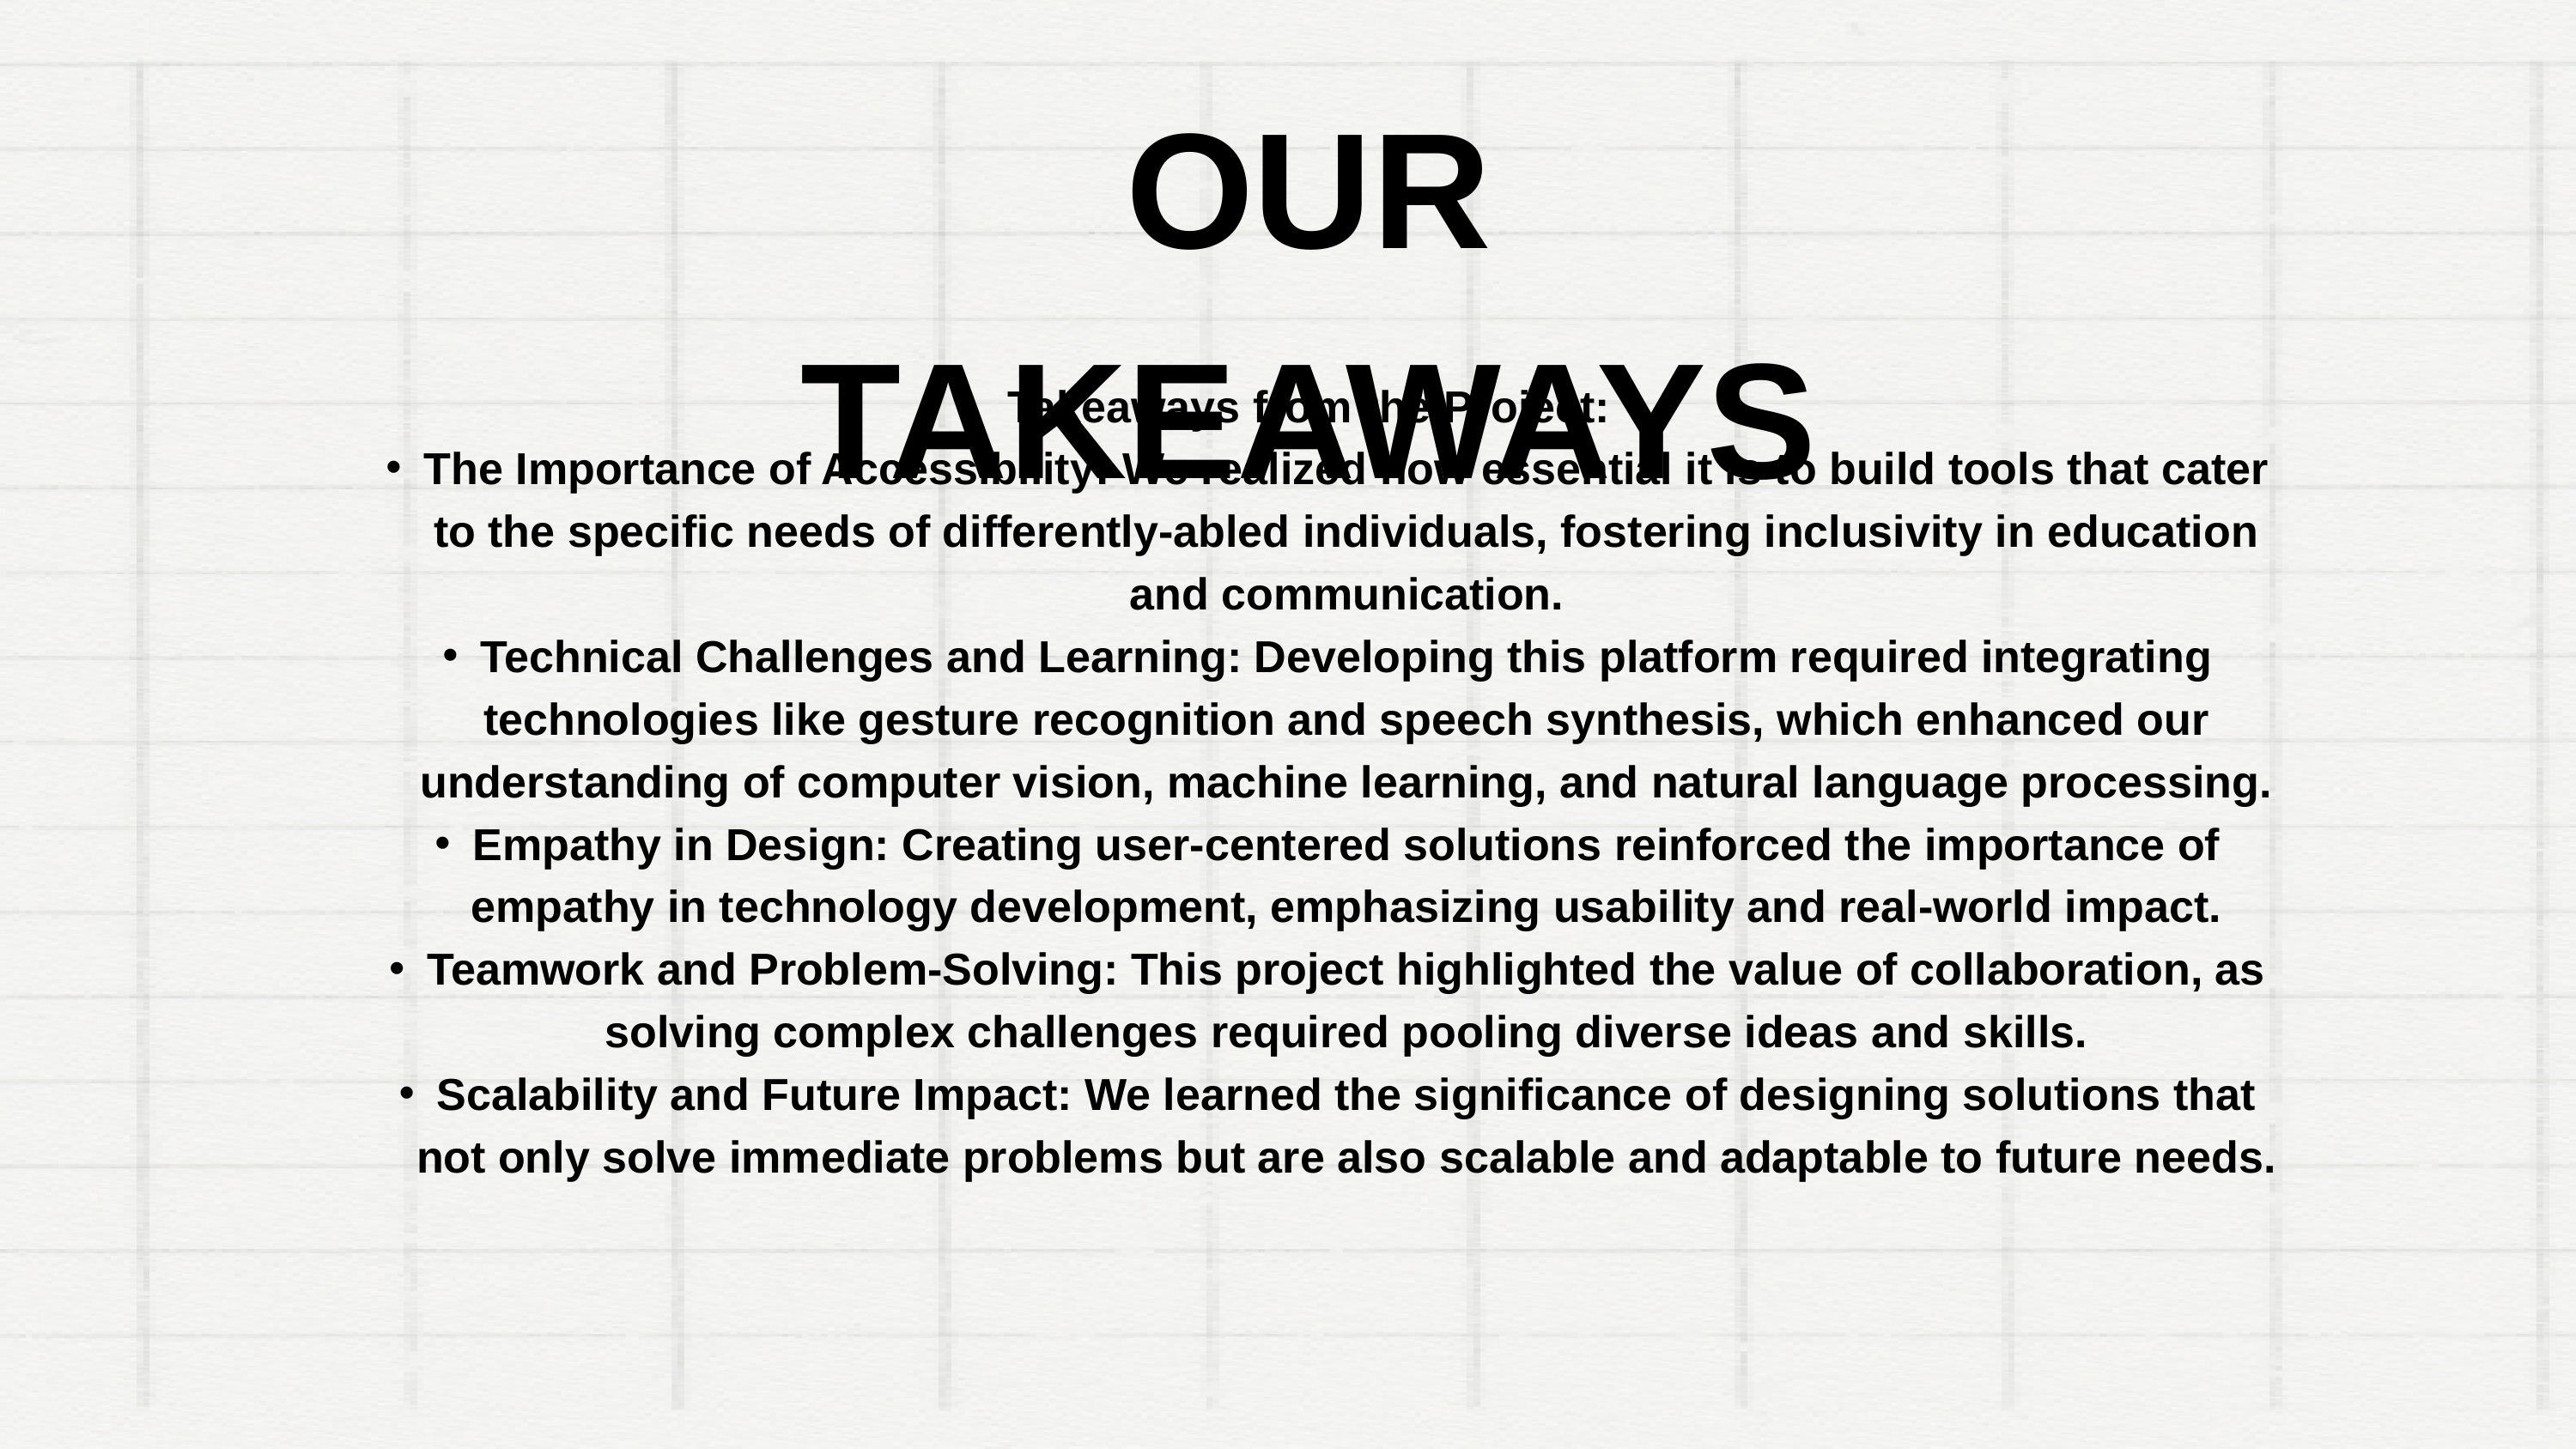

OUR TAKEAWAYS
Takeaways from the Project:
The Importance of Accessibility: We realized how essential it is to build tools that cater to the specific needs of differently-abled individuals, fostering inclusivity in education and communication.
Technical Challenges and Learning: Developing this platform required integrating technologies like gesture recognition and speech synthesis, which enhanced our understanding of computer vision, machine learning, and natural language processing.
Empathy in Design: Creating user-centered solutions reinforced the importance of empathy in technology development, emphasizing usability and real-world impact.
Teamwork and Problem-Solving: This project highlighted the value of collaboration, as solving complex challenges required pooling diverse ideas and skills.
Scalability and Future Impact: We learned the significance of designing solutions that not only solve immediate problems but are also scalable and adaptable to future needs.